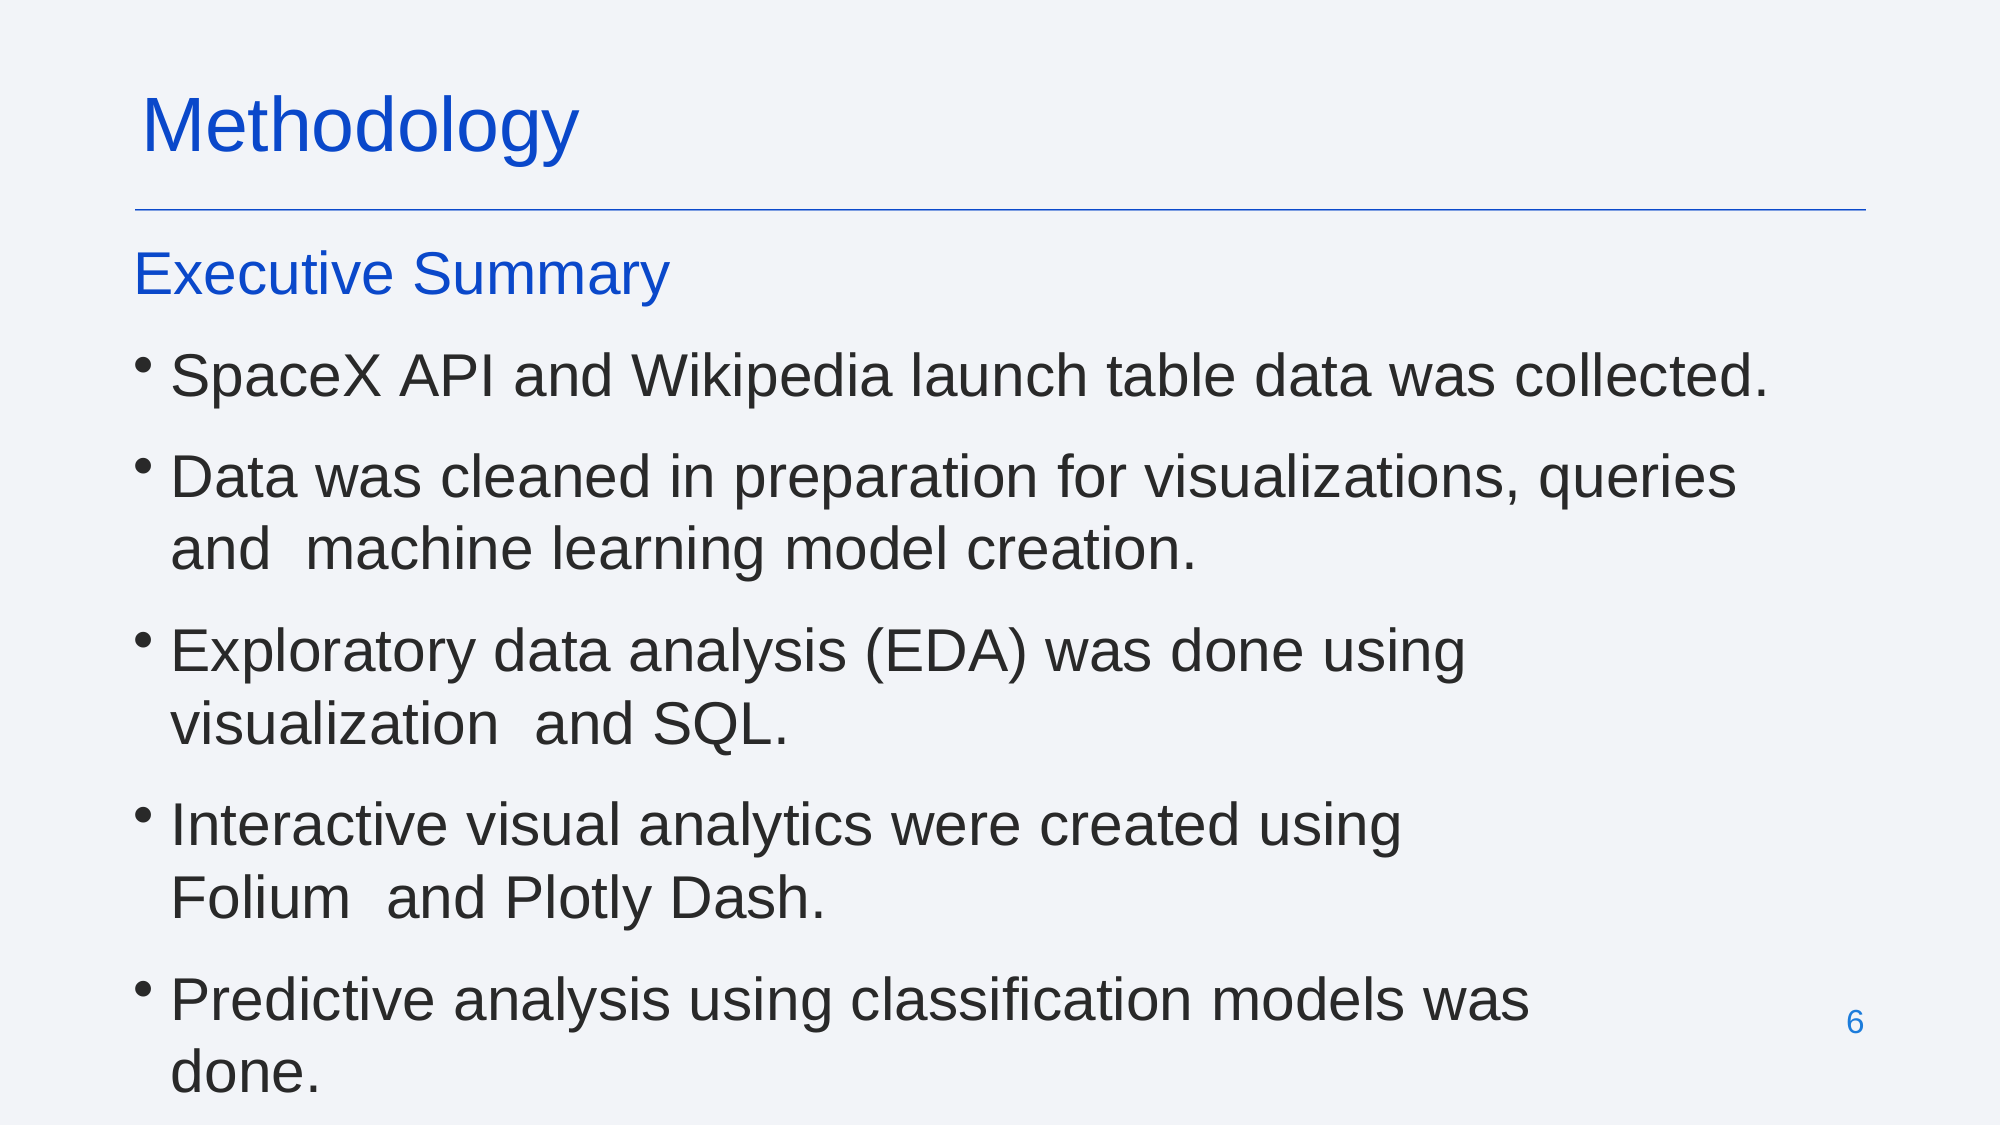

# Methodology
Executive Summary
SpaceX API and Wikipedia launch table data was collected.
Data was cleaned in preparation for visualizations, queries and  machine learning model creation.
Exploratory data analysis (EDA) was done using visualization  and SQL.
Interactive visual analytics were created using Folium  and Plotly Dash.
Predictive analysis using classification models was done.
6